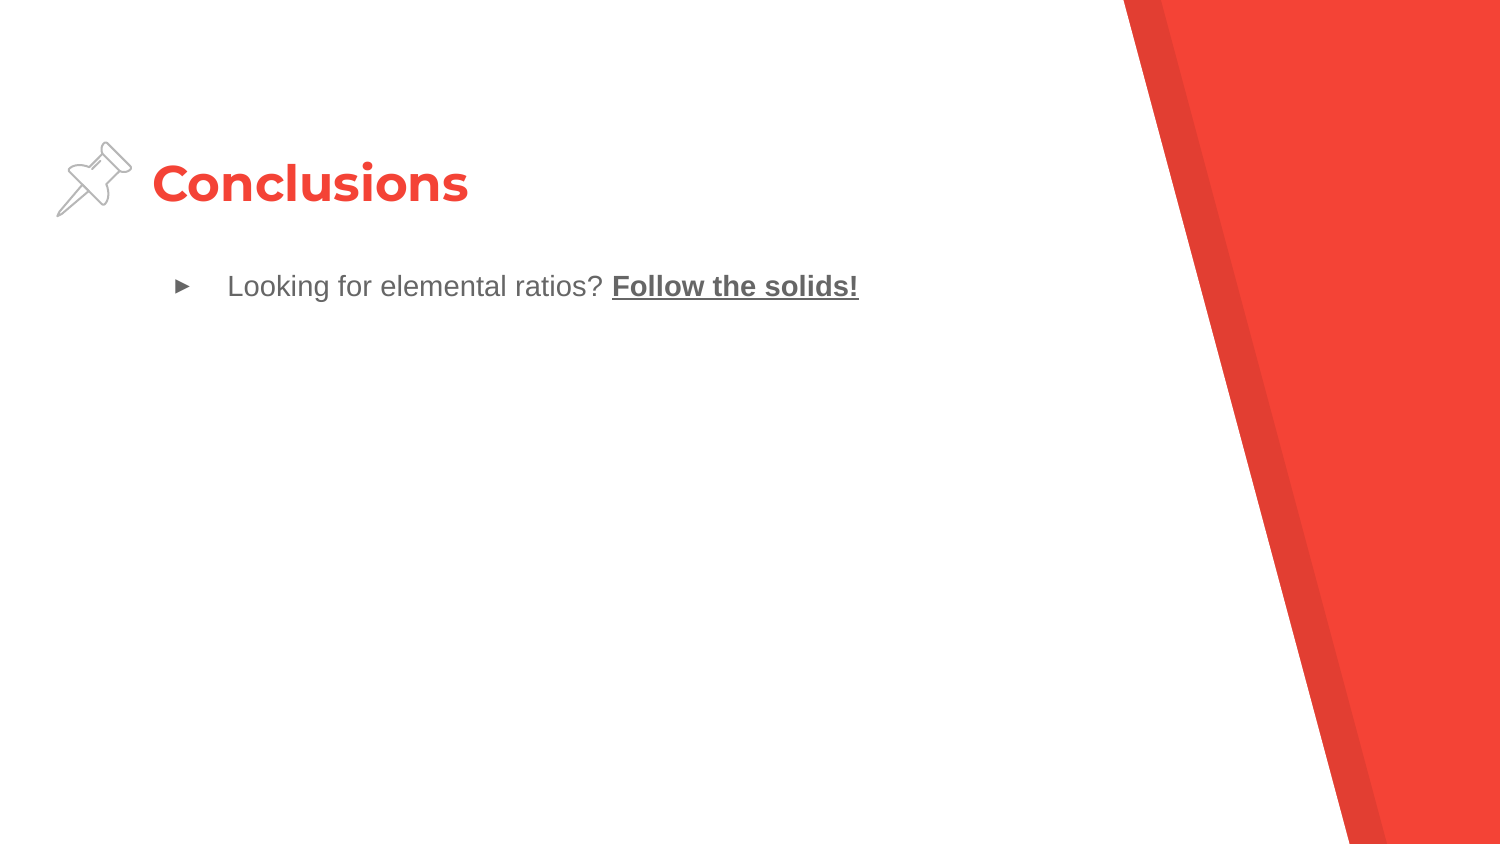

# Conclusions
Looking for elemental ratios? Follow the solids!